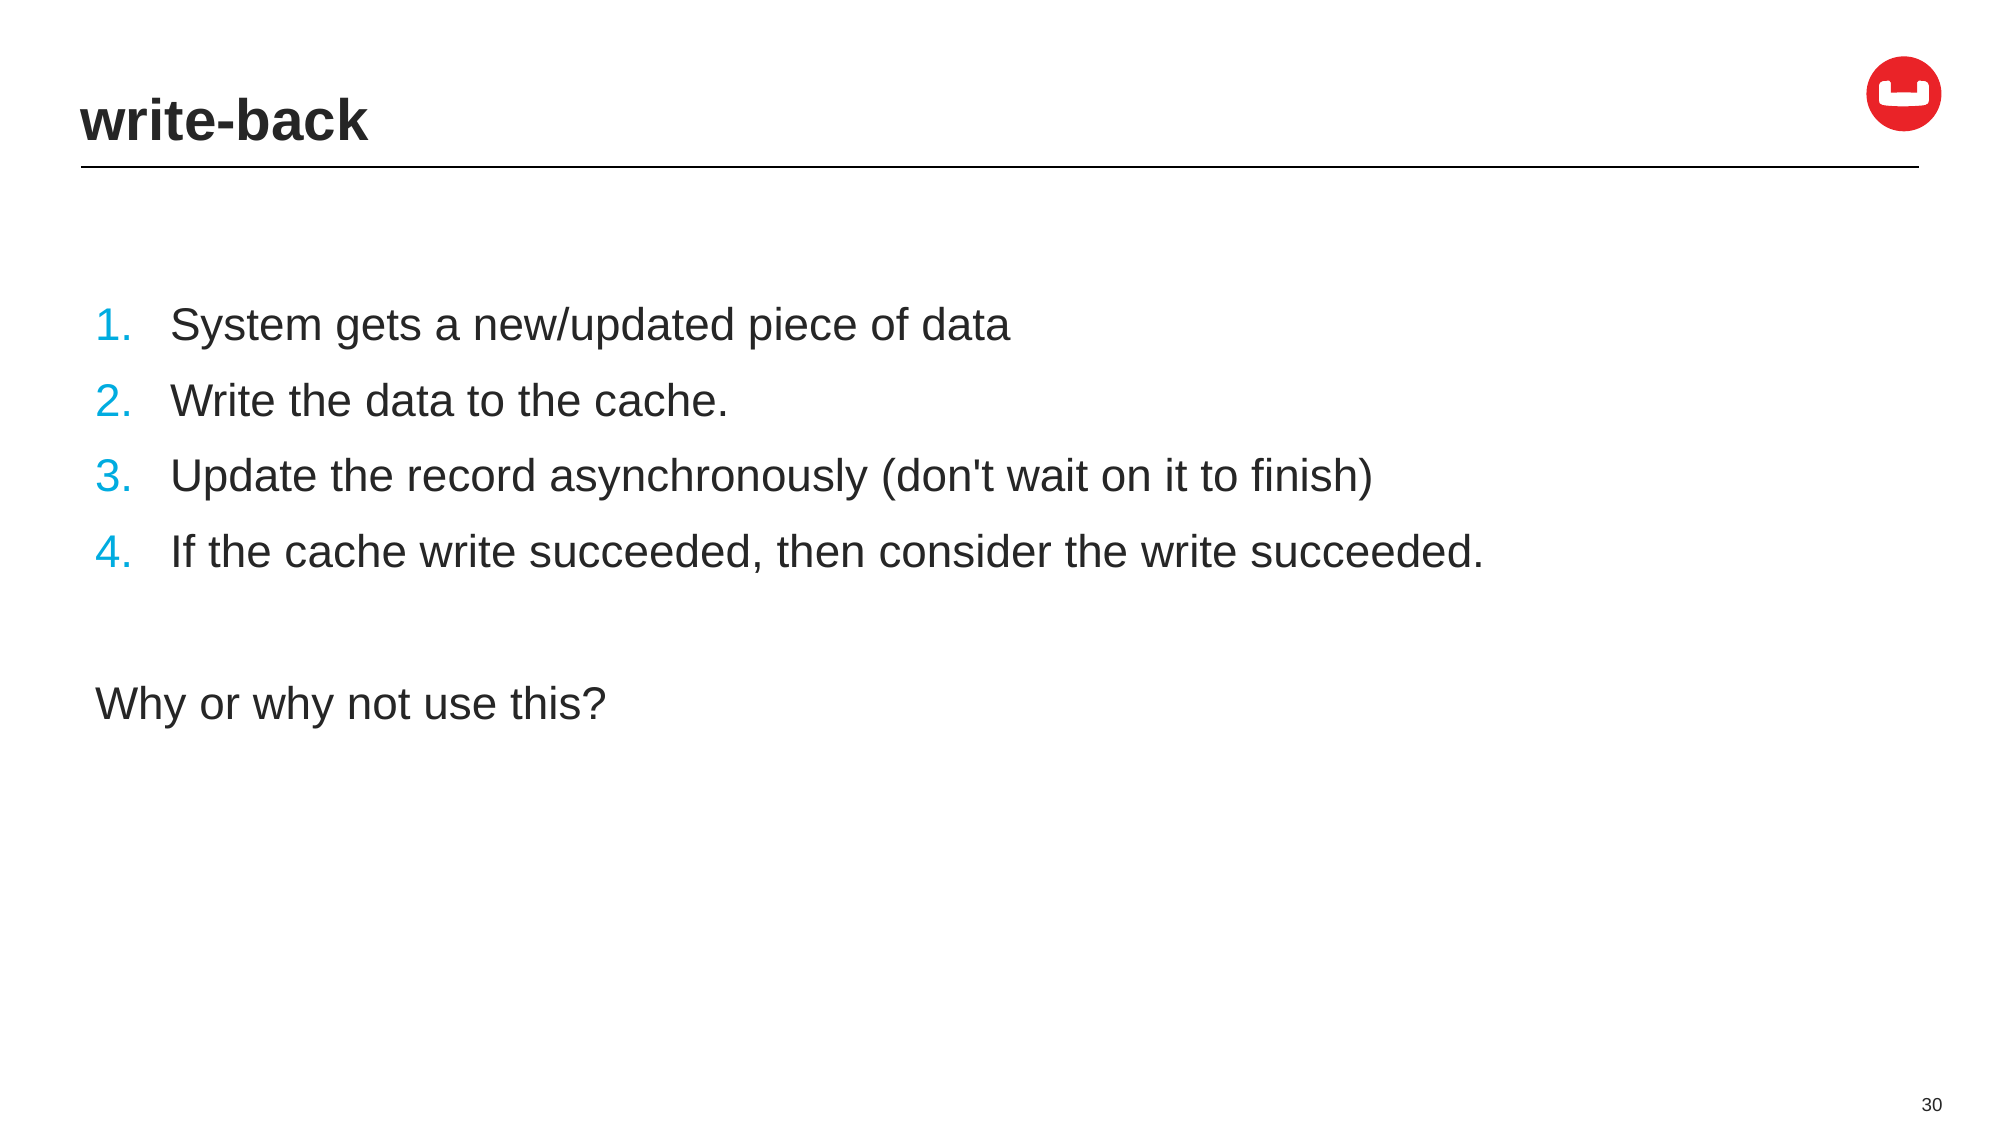

# write-back

System gets a new/updated piece of data
Write the data to the cache.
Update the record asynchronously (don't wait on it to finish)
If the cache write succeeded, then consider the write succeeded.

Why or why not use this?